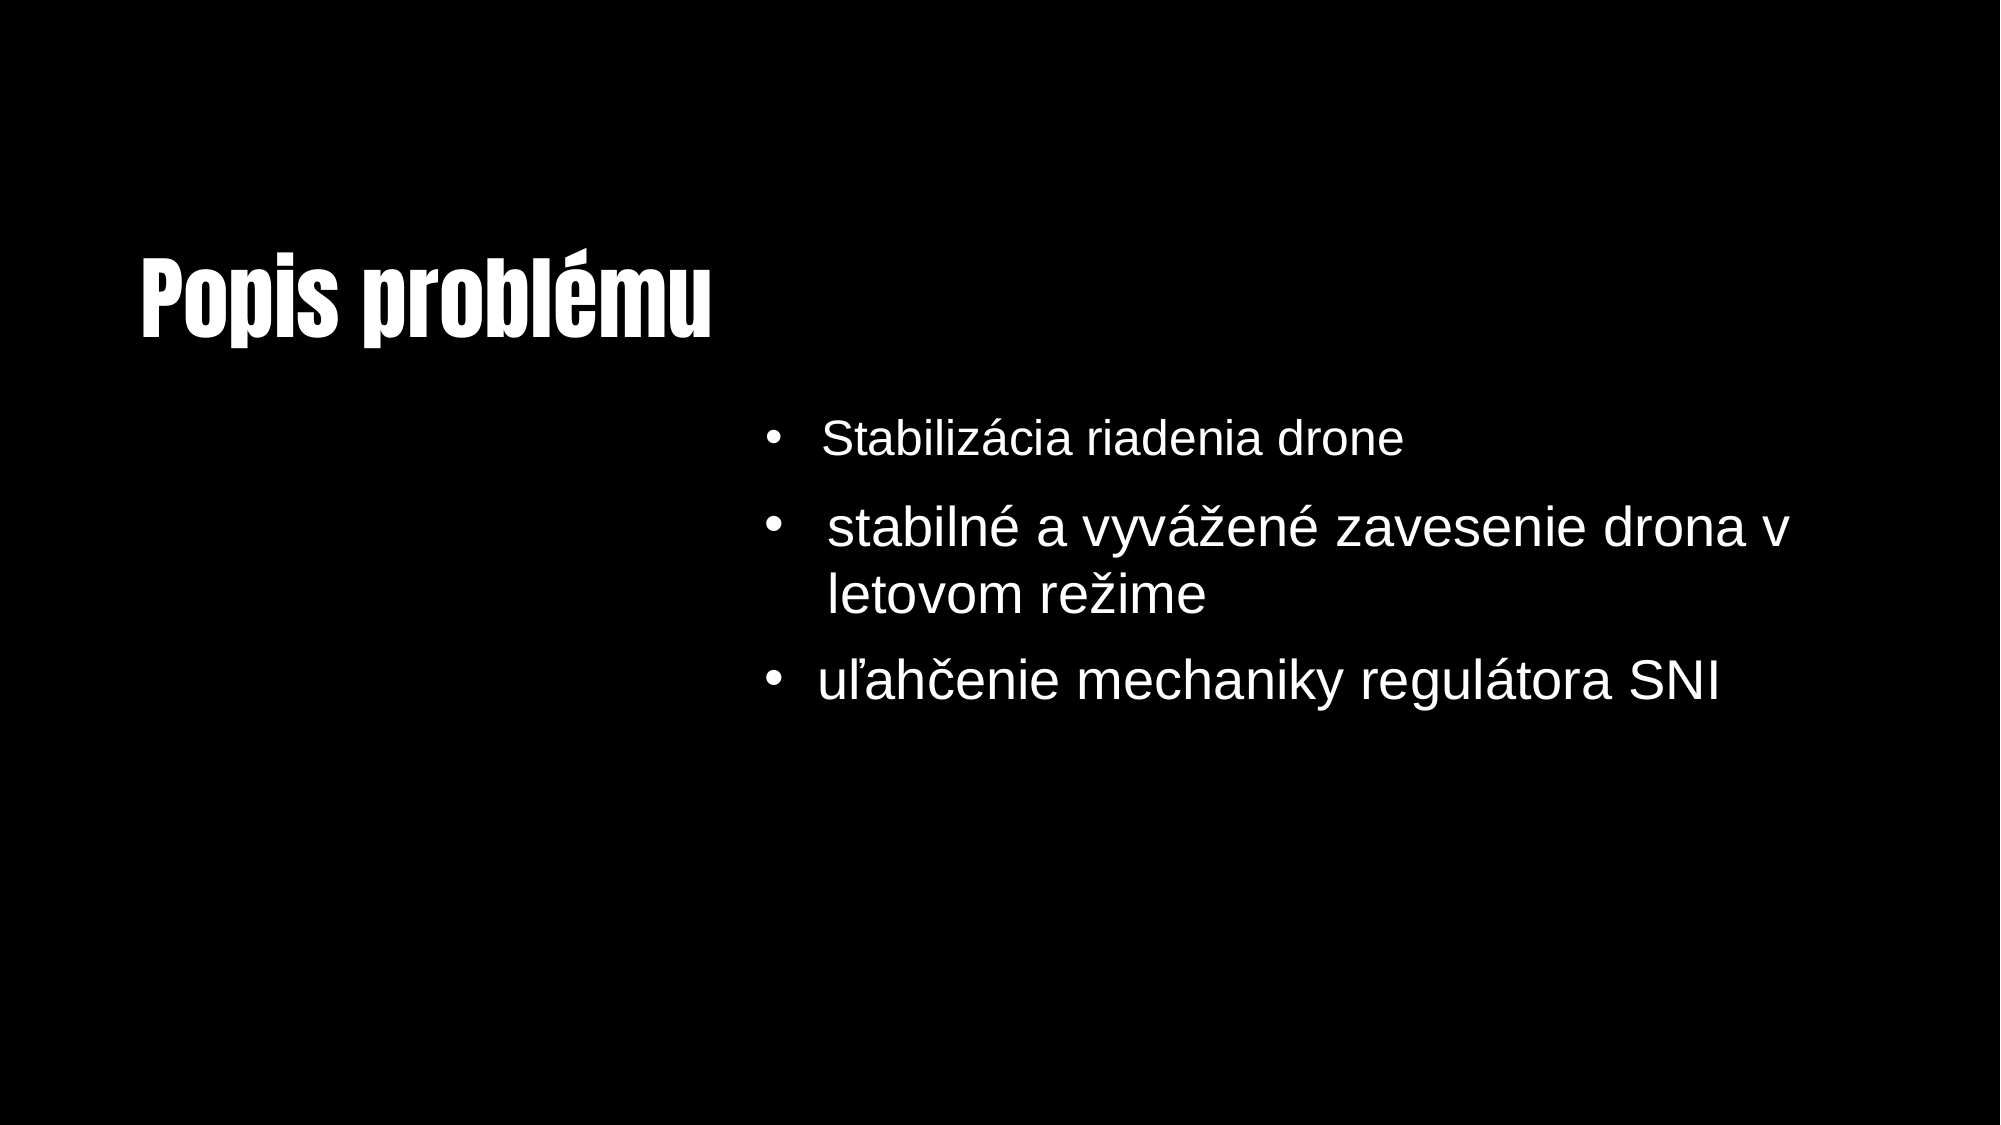

# Popis problému
Stabilizácia riadenia drone
stabilné a vyvážené zavesenie drona v letovom režime
uľahčenie mechaniky regulátora SNI